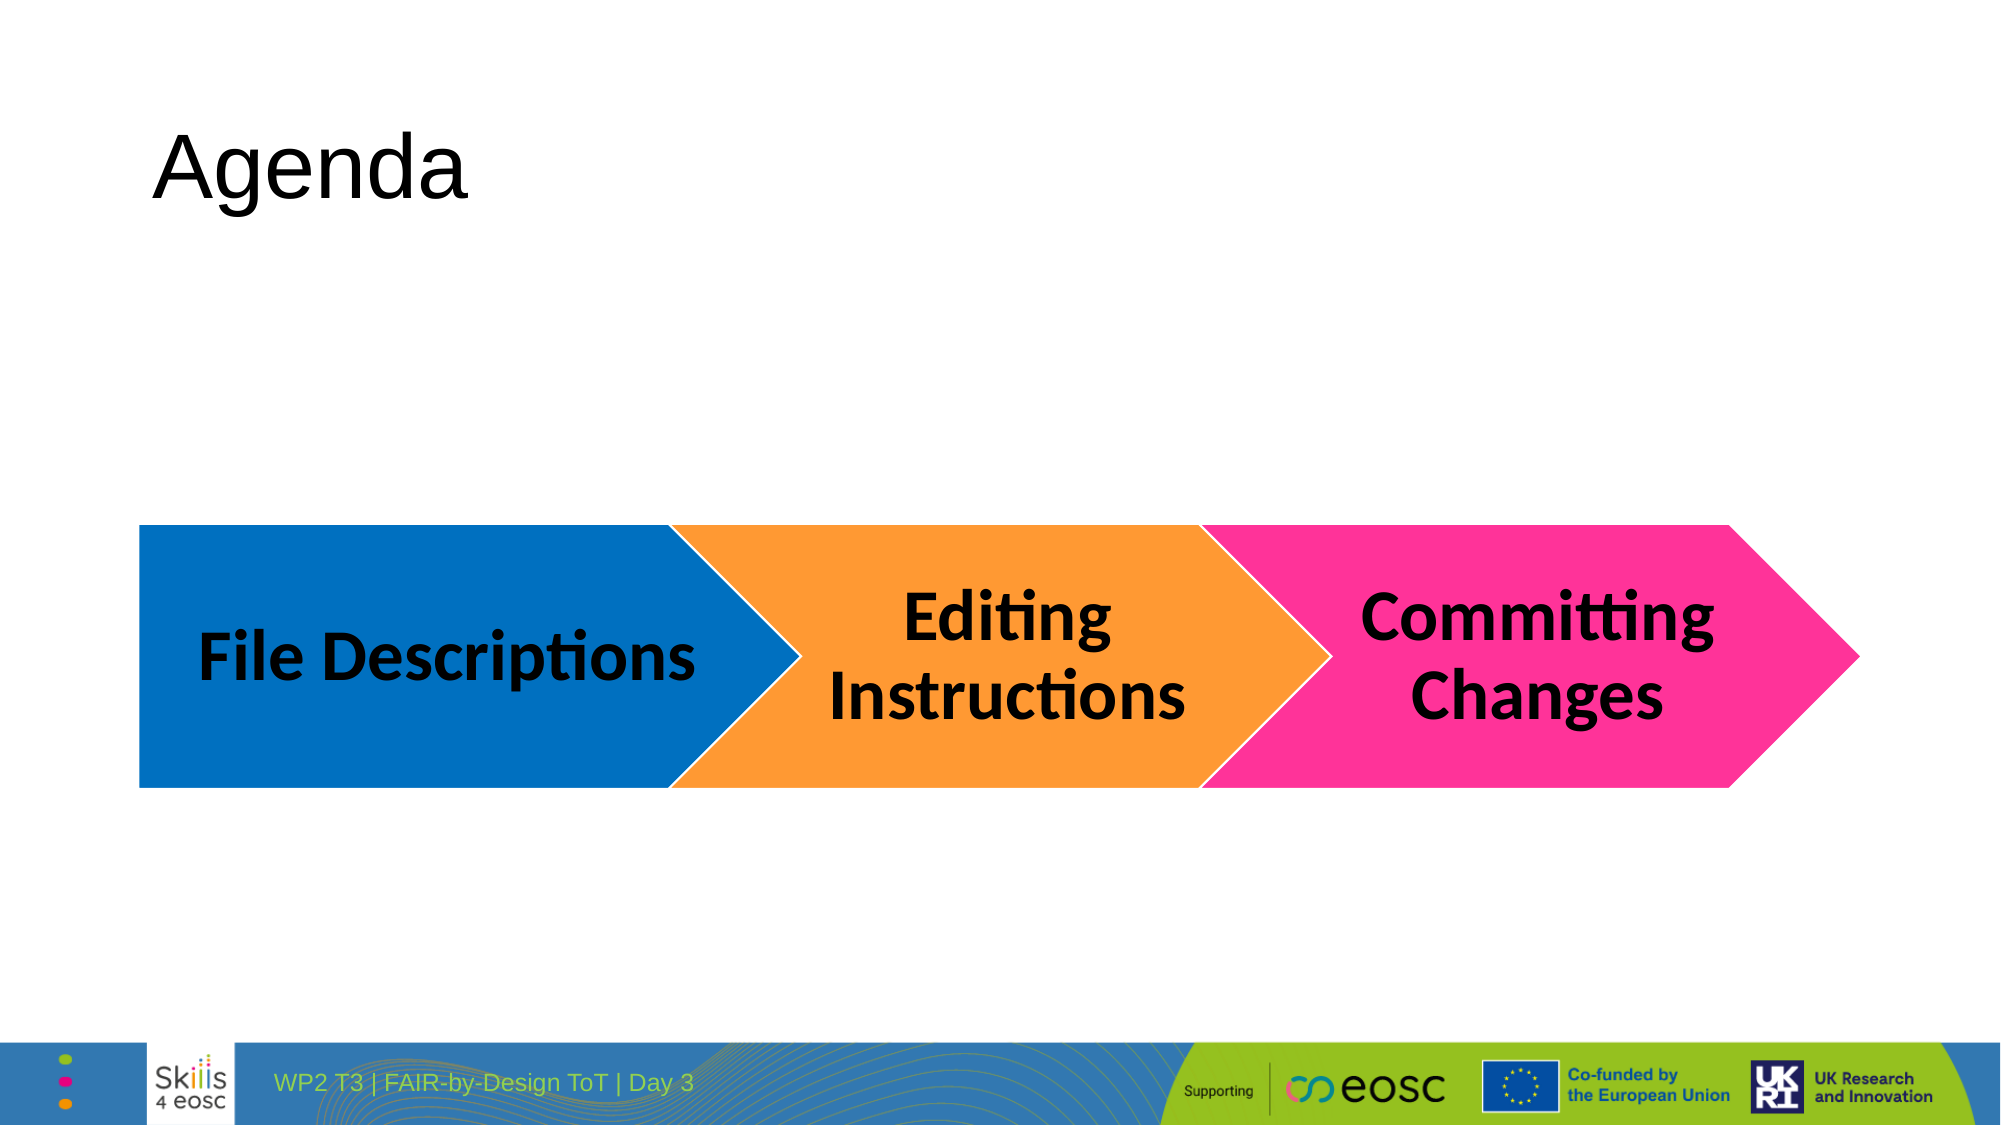

# Agenda
File Descriptions
Editing Instructions
Committing Changes
WP2 T3 | FAIR-by-Design ToT | Day 3